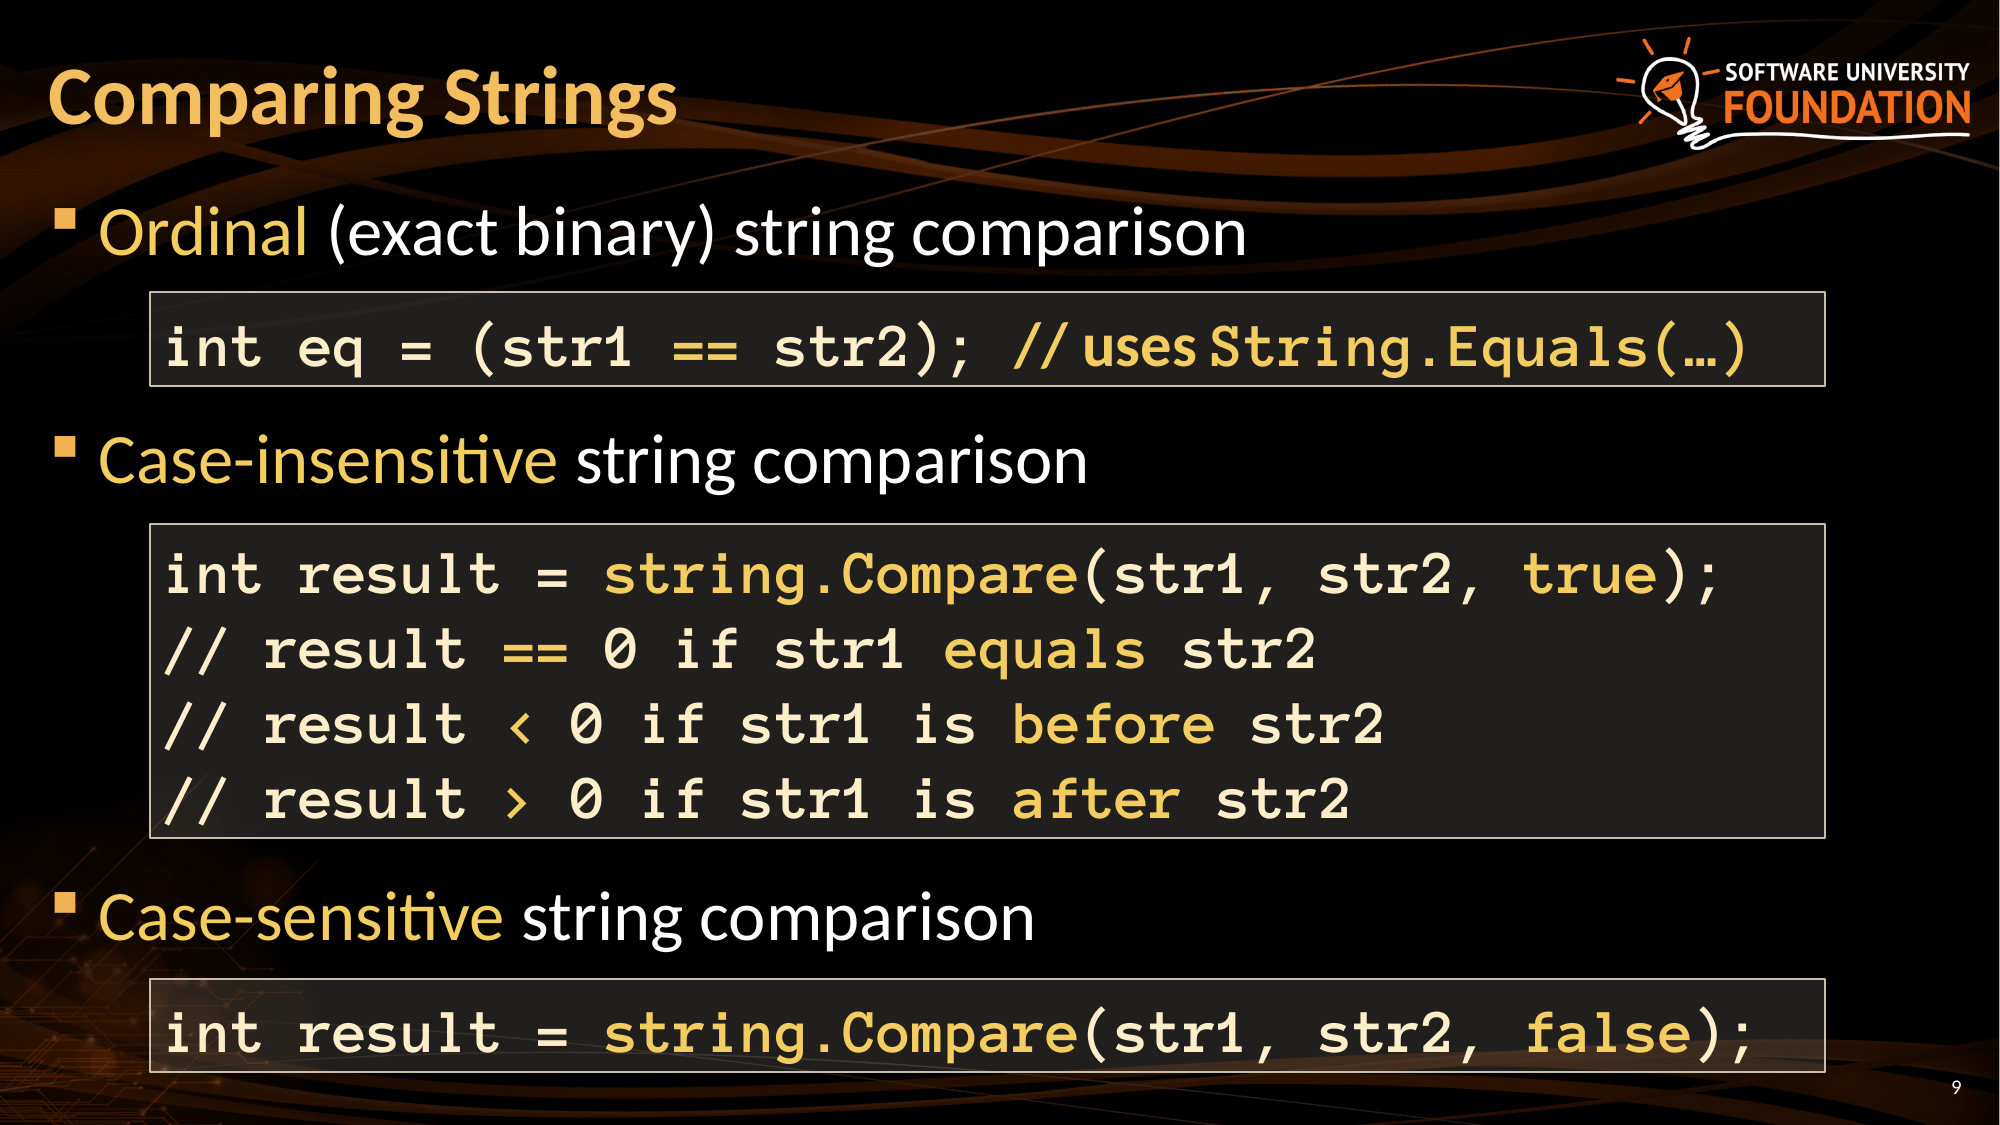

# Comparing Strings
Ordinal (exact binary) string comparison

Case-insensitive string comparison

Case-sensitive string comparison
int eq = (str1 == str2); // uses String.Equals(…)
int result = string.Compare(str1, str2, true);
// result == 0 if str1 equals str2
// result < 0 if str1 is before str2
// result > 0 if str1 is after str2
int result = string.Compare(str1, str2, false);
9